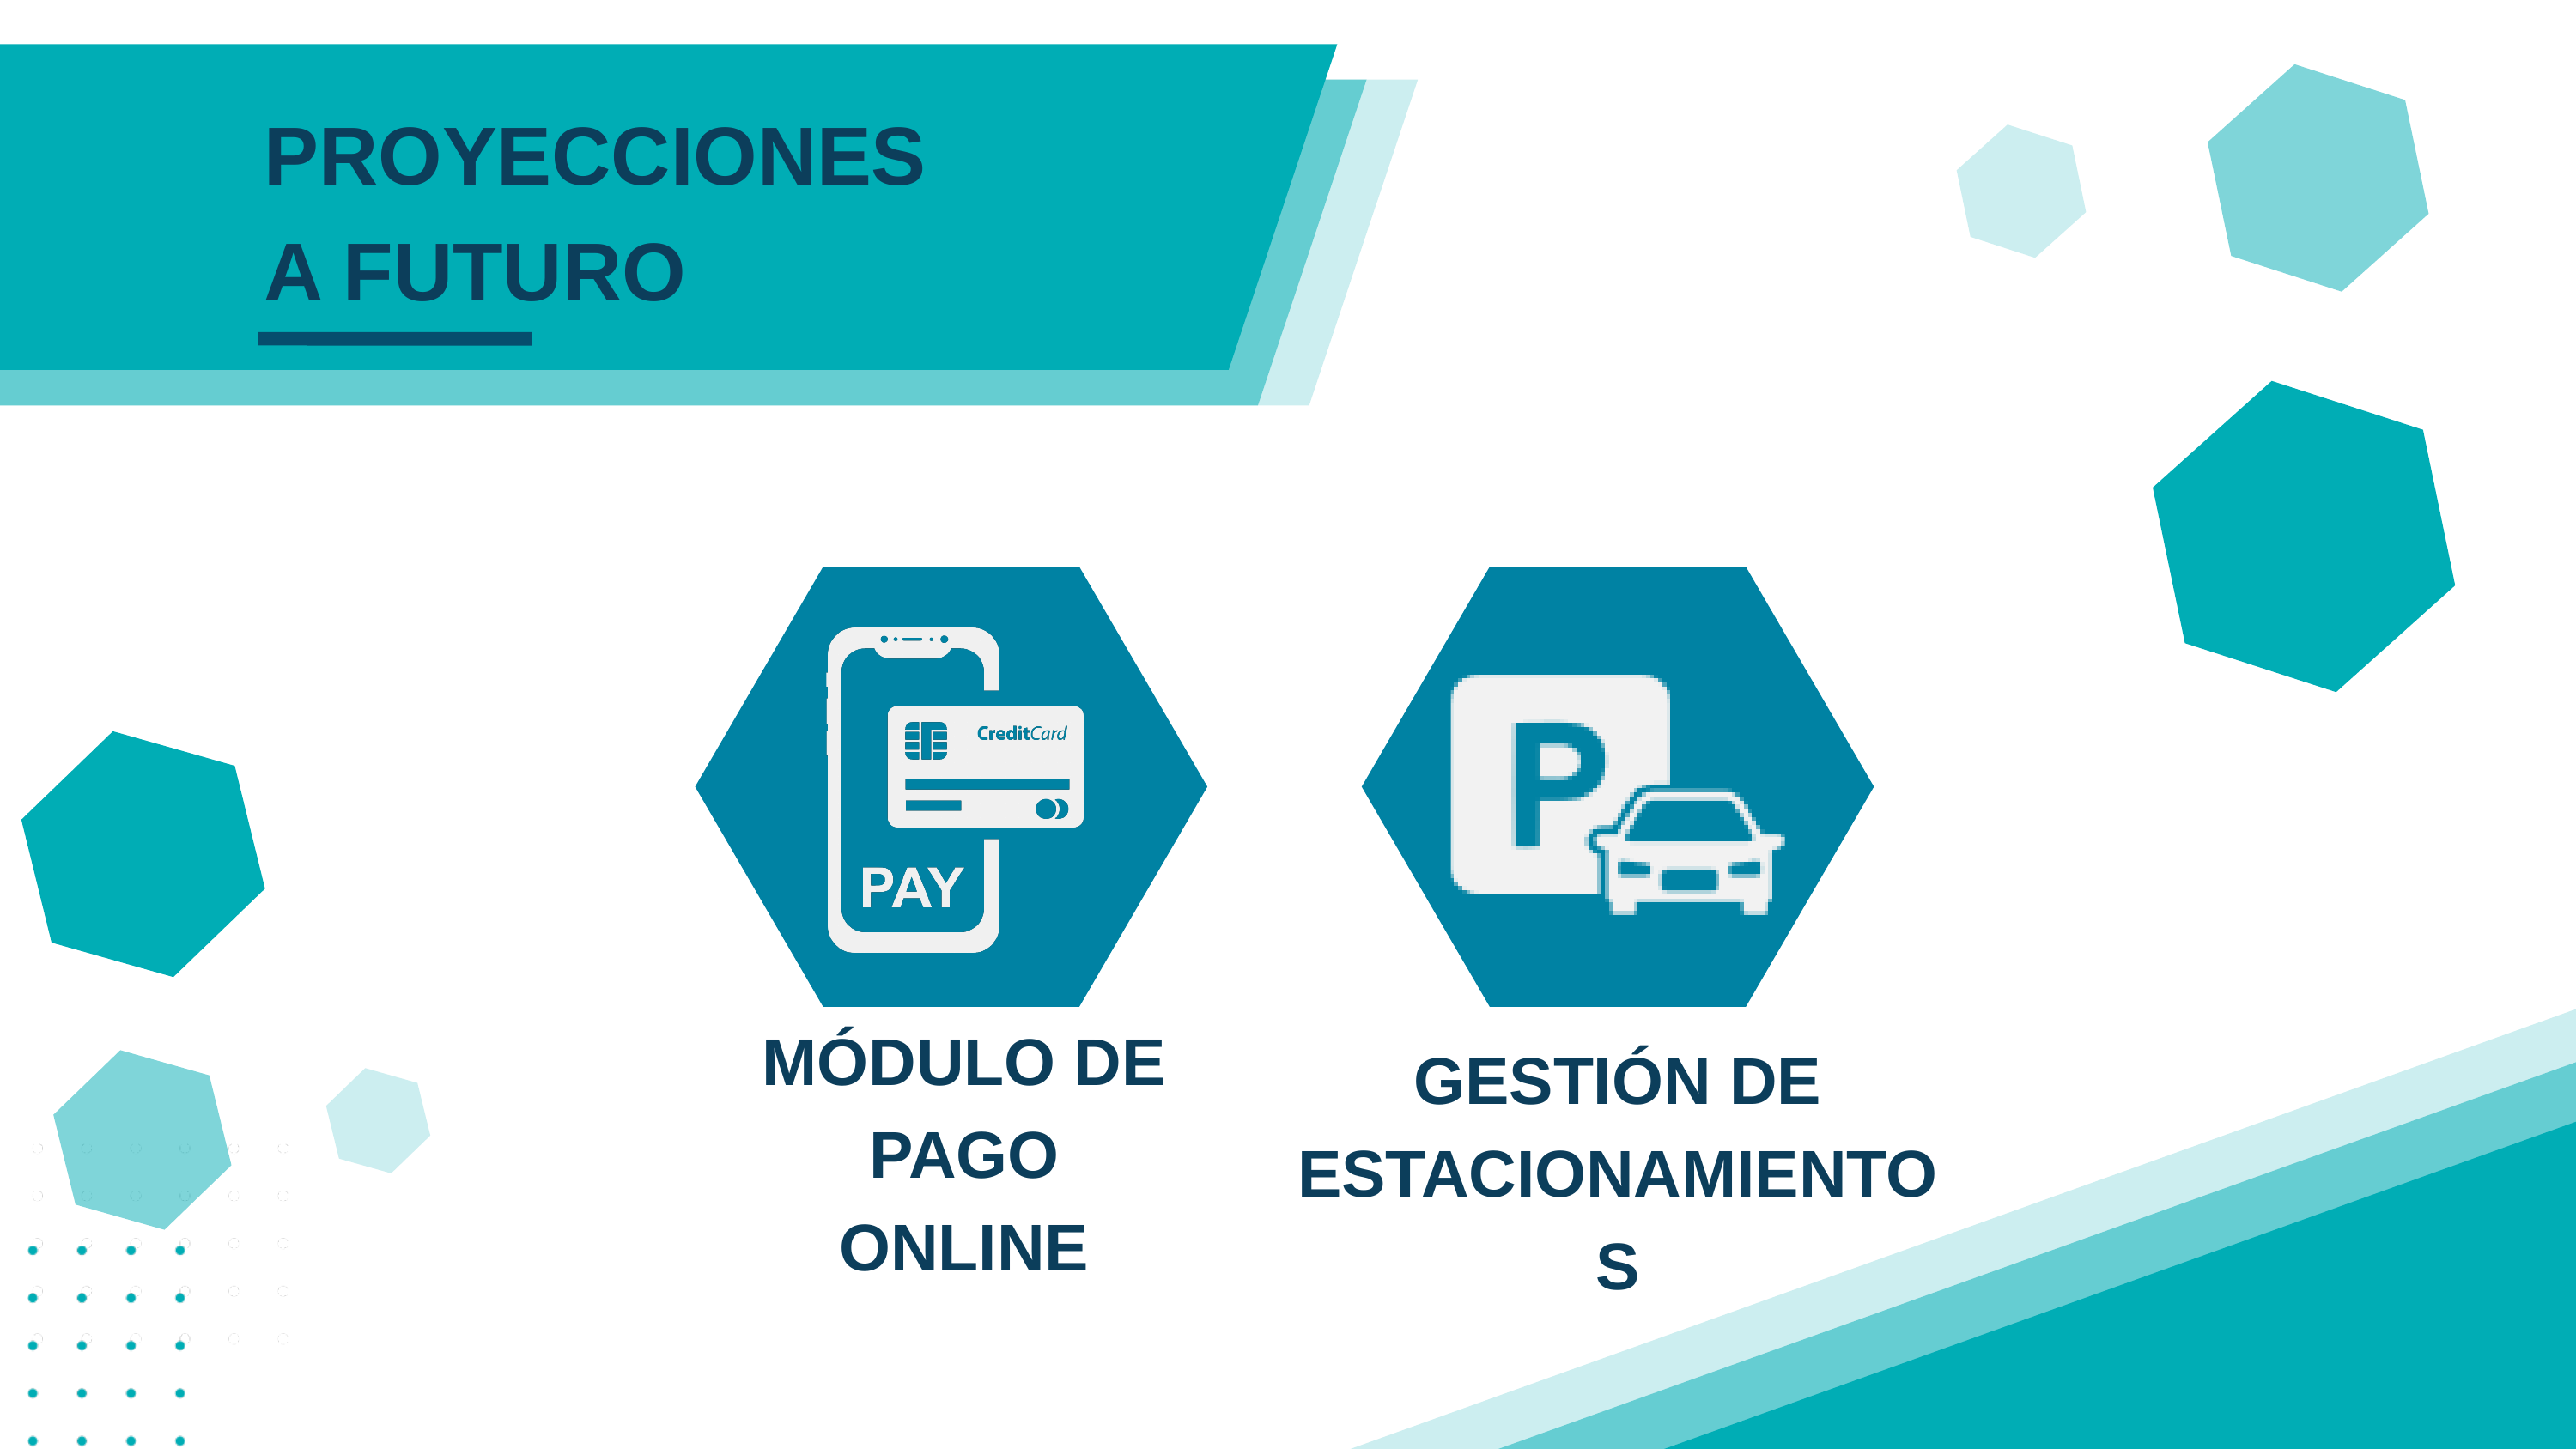

PROYECCIONES
A FUTURO

MÓDULO DE PAGO ONLINE
GESTIÓN DE ESTACIONAMIENTOS